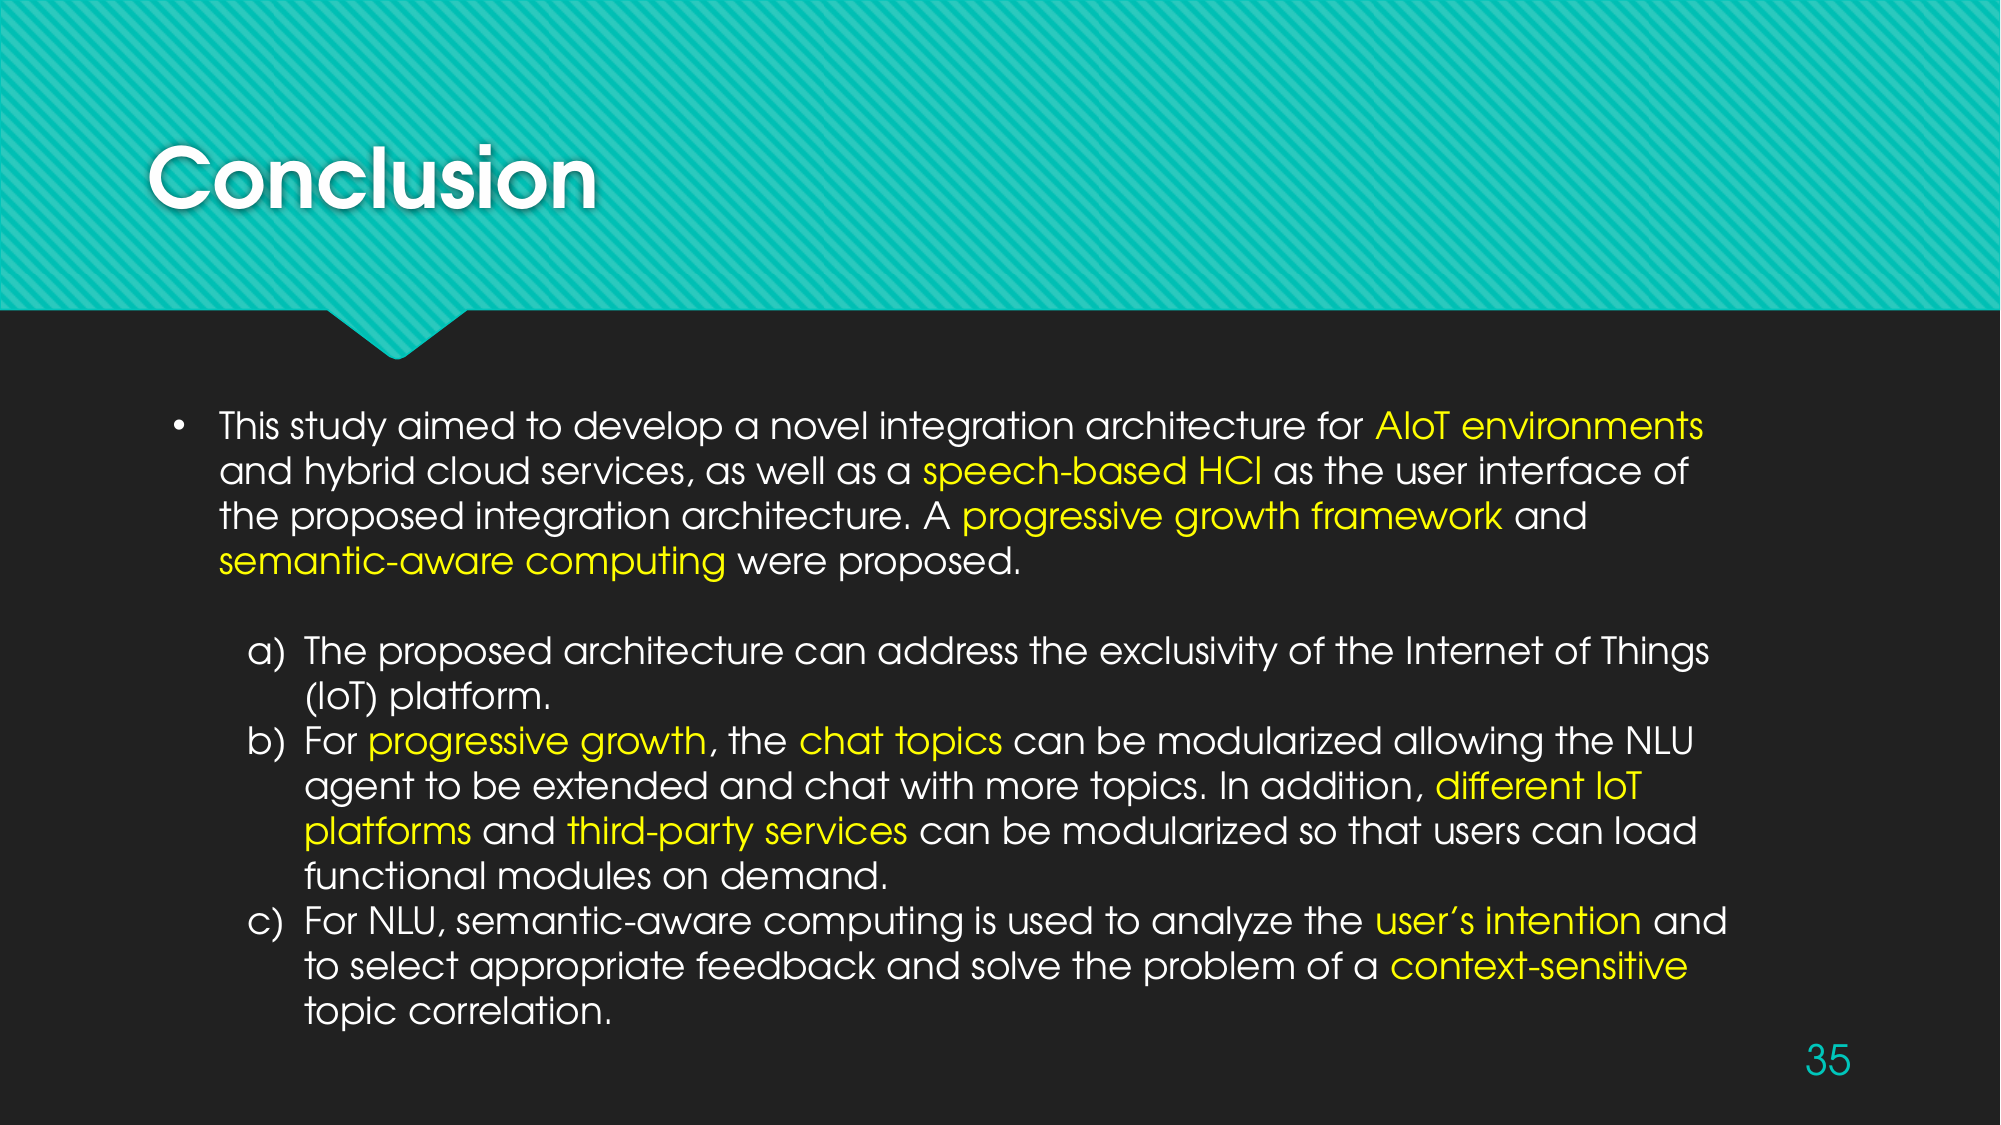

# Conclusion
This study aimed to develop a novel integration architecture for AIoT environments and hybrid cloud services, as well as a speech-based HCI as the user interface of the proposed integration architecture. A progressive growth framework and semantic-aware computing were proposed.

The proposed architecture can address the exclusivity of the Internet of Things (IoT) platform.
For progressive growth, the chat topics can be modularized allowing the NLU agent to be extended and chat with more topics. In addition, different IoT platforms and third-party services can be modularized so that users can load functional modules on demand.
For NLU, semantic-aware computing is used to analyze the user’s intention and to select appropriate feedback and solve the problem of a context-sensitive topic correlation.
35